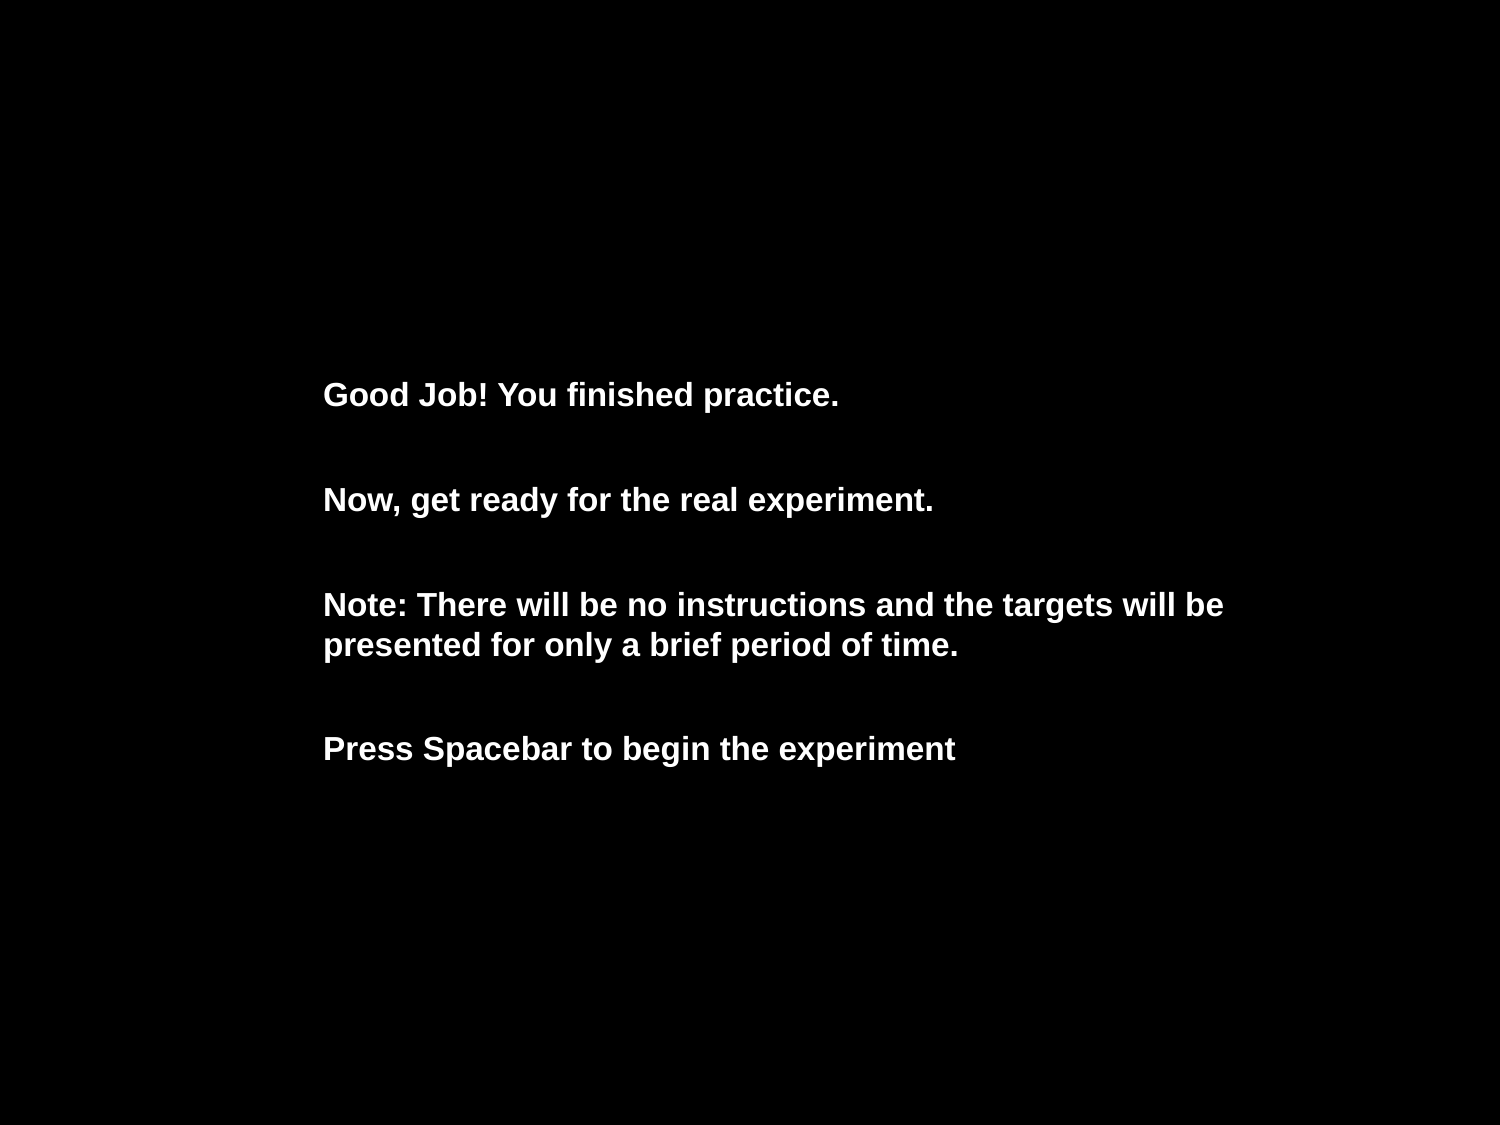

Good Job! You finished practice.

Now, get ready for the real experiment.

Note: There will be no instructions and the targets will be presented for only a brief period of time.

Press Spacebar to begin the experiment